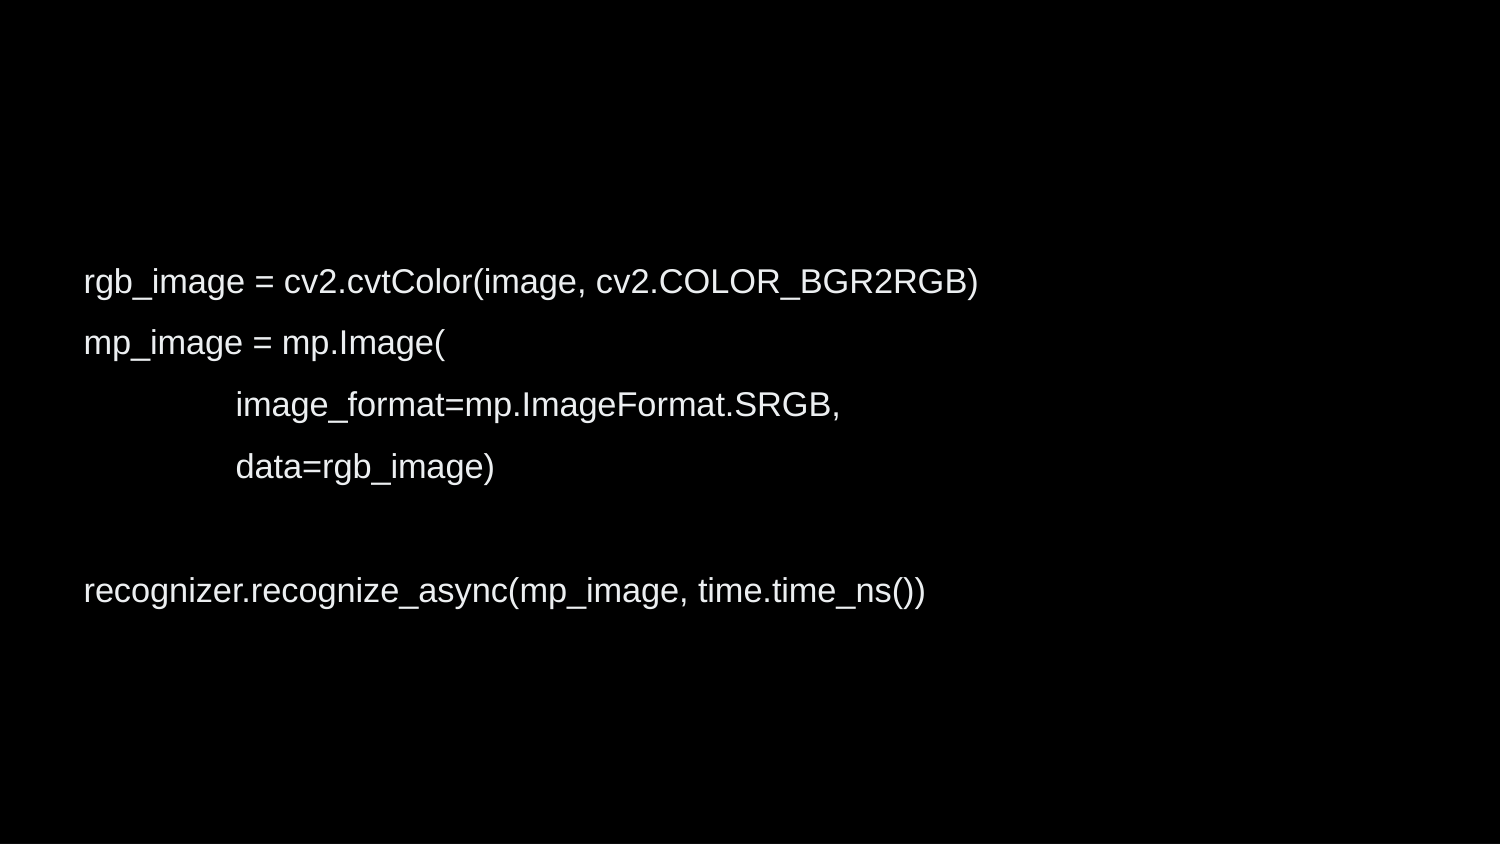

rgb_image = cv2.cvtColor(image, cv2.COLOR_BGR2RGB)
mp_image = mp.Image(
                image_format=mp.ImageFormat.SRGB,
                data=rgb_image)

recognizer.recognize_async(mp_image, time.time_ns())